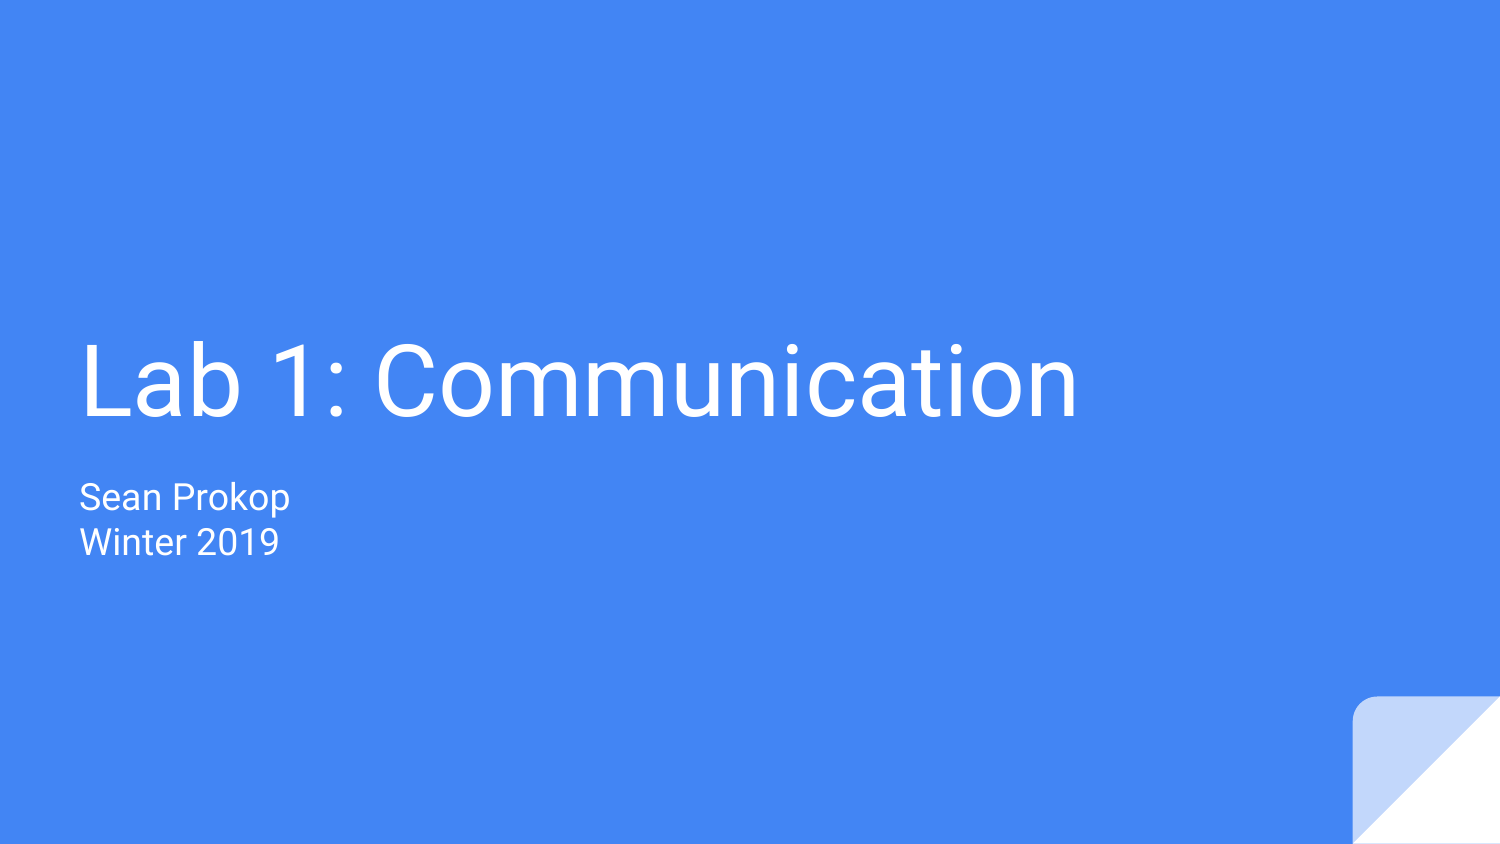

# Lab 1: Communication
Sean Prokop
Winter 2019